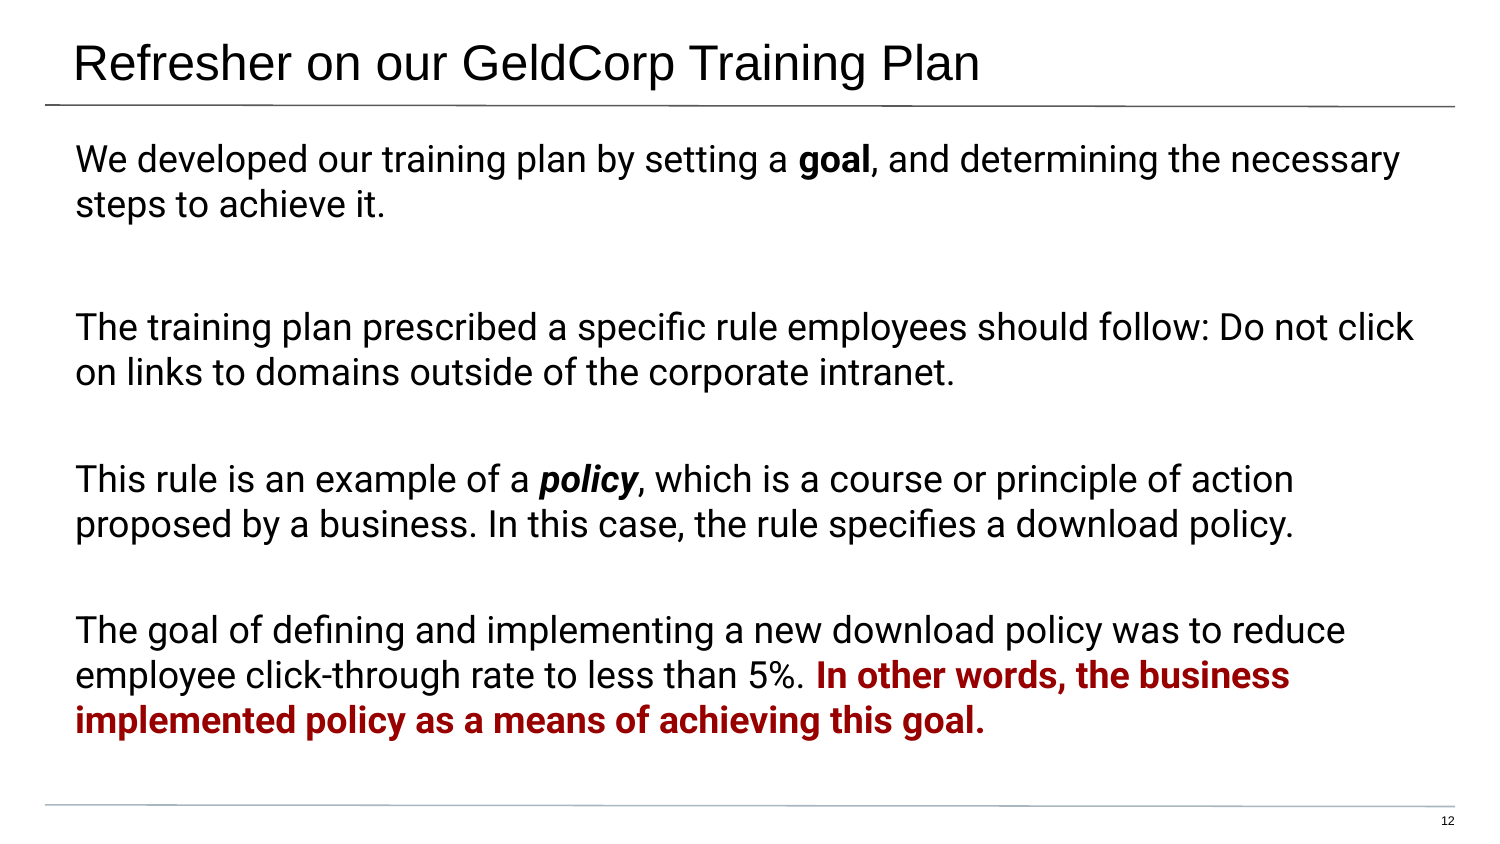

# Refresher on our GeldCorp Training Plan
We developed our training plan by setting a goal, and determining the necessary steps to achieve it.

The training plan prescribed a specific rule employees should follow: Do not click on links to domains outside of the corporate intranet.
This rule is an example of a policy, which is a course or principle of action proposed by a business. In this case, the rule specifies a download policy.
The goal of defining and implementing a new download policy was to reduce employee click-through rate to less than 5%. In other words, the business implemented policy as a means of achieving this goal.

12